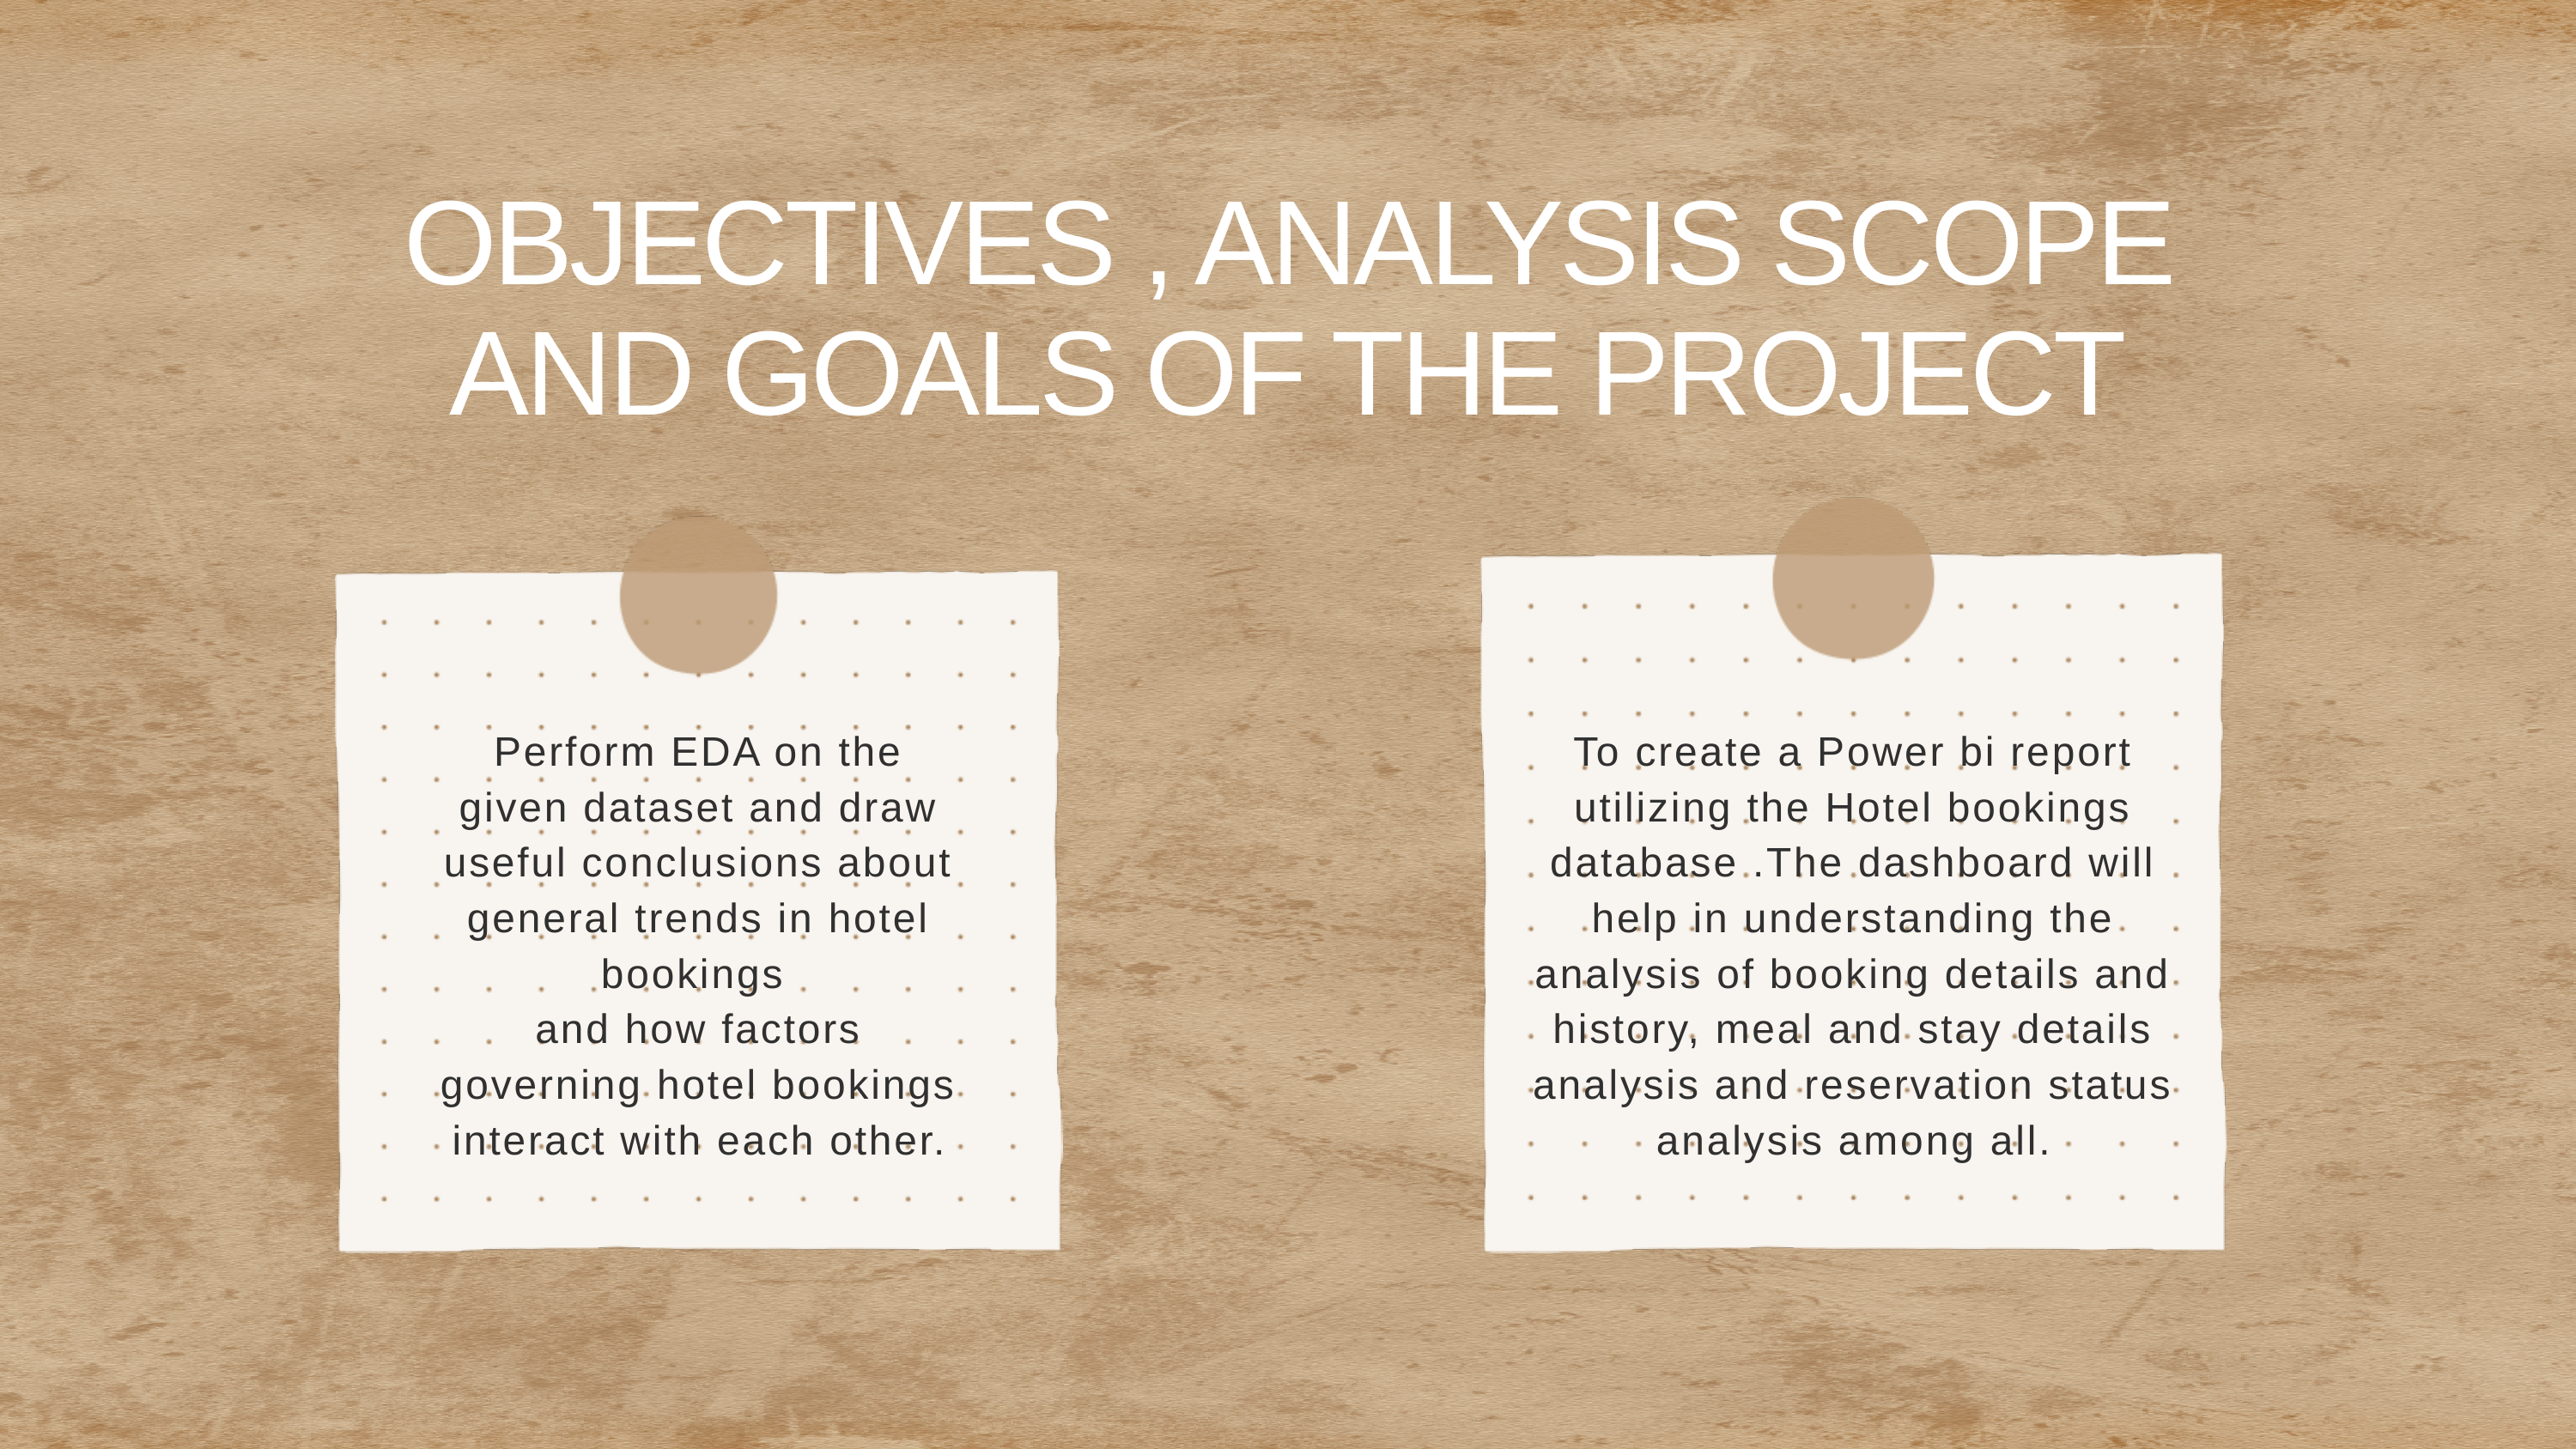

OBJECTIVES , ANALYSIS SCOPE AND GOALS OF THE PROJECT

Perform EDA on the given dataset and draw useful conclusions about general trends in hotel bookings
and how factors governing hotel bookings interact with each other.
To create a Power bi report utilizing the Hotel bookings database .The dashboard will help in understanding the analysis of booking details and history, meal and stay details analysis and reservation status analysis among all.